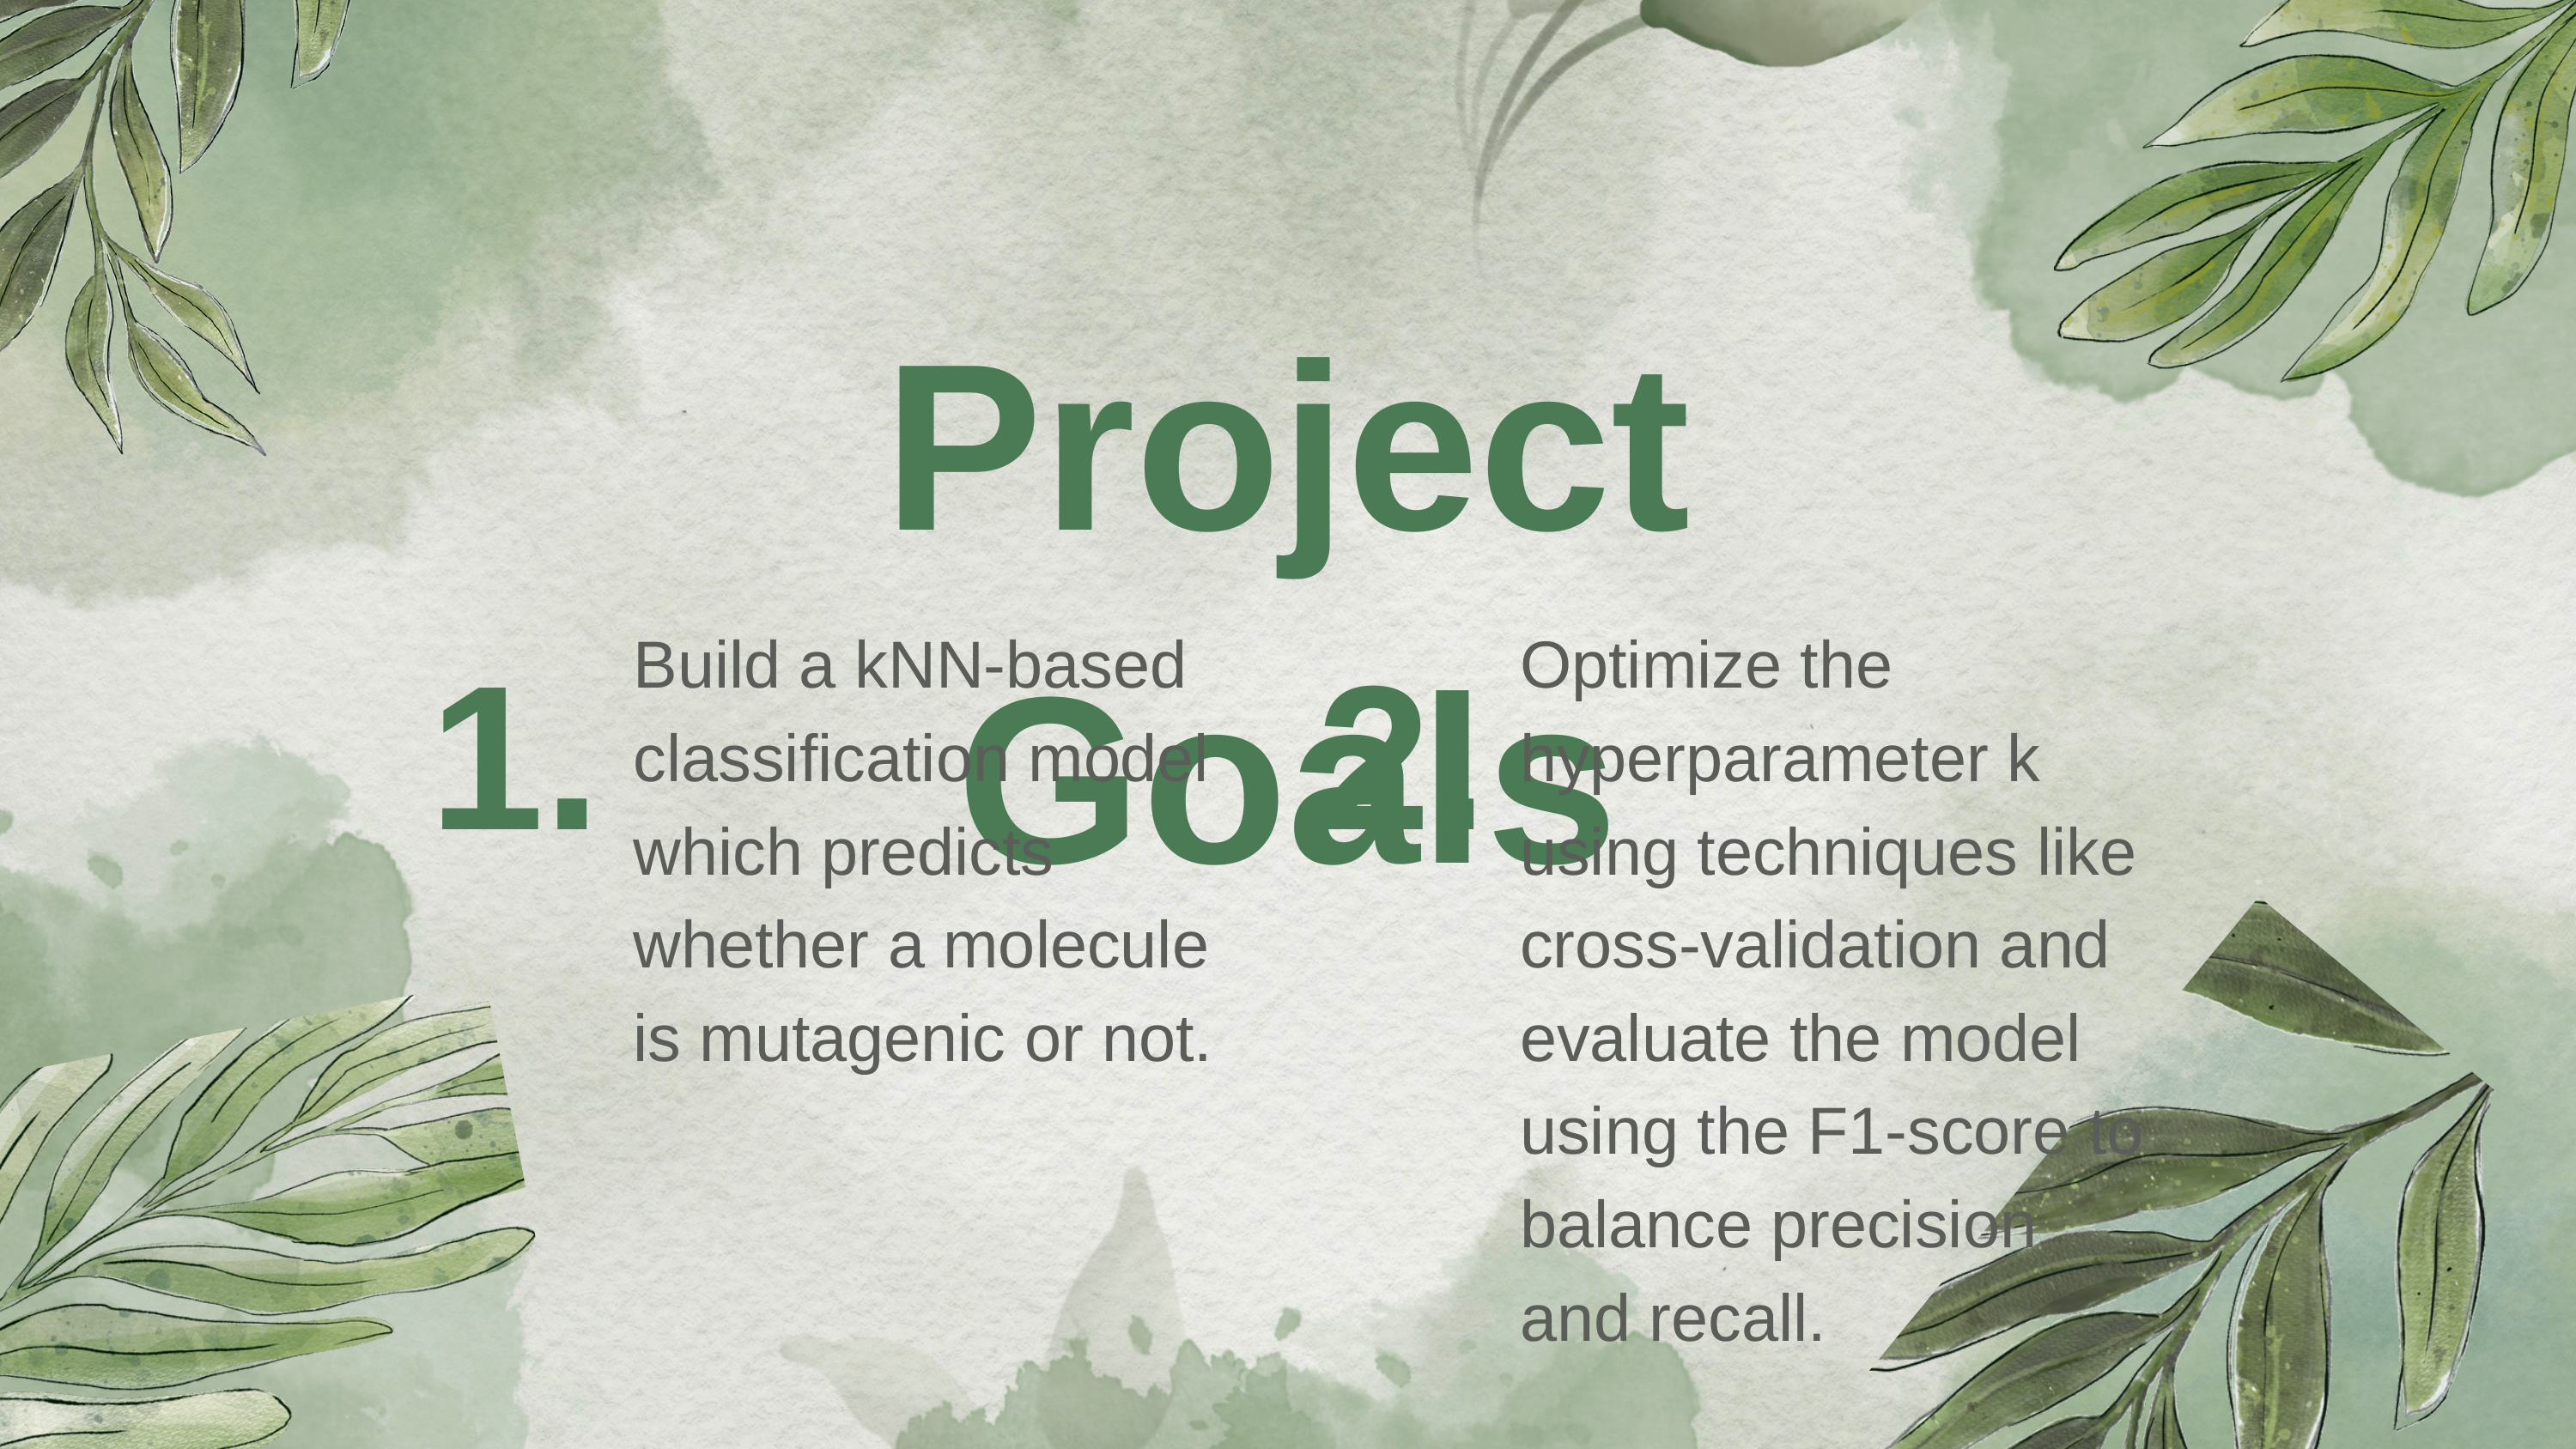

Project Goals
1.
2.
Build a kNN-based classification model which predicts whether a molecule is mutagenic or not.
Optimize the hyperparameter k using techniques like cross-validation and evaluate the model using the F1-score to balance precision and recall.